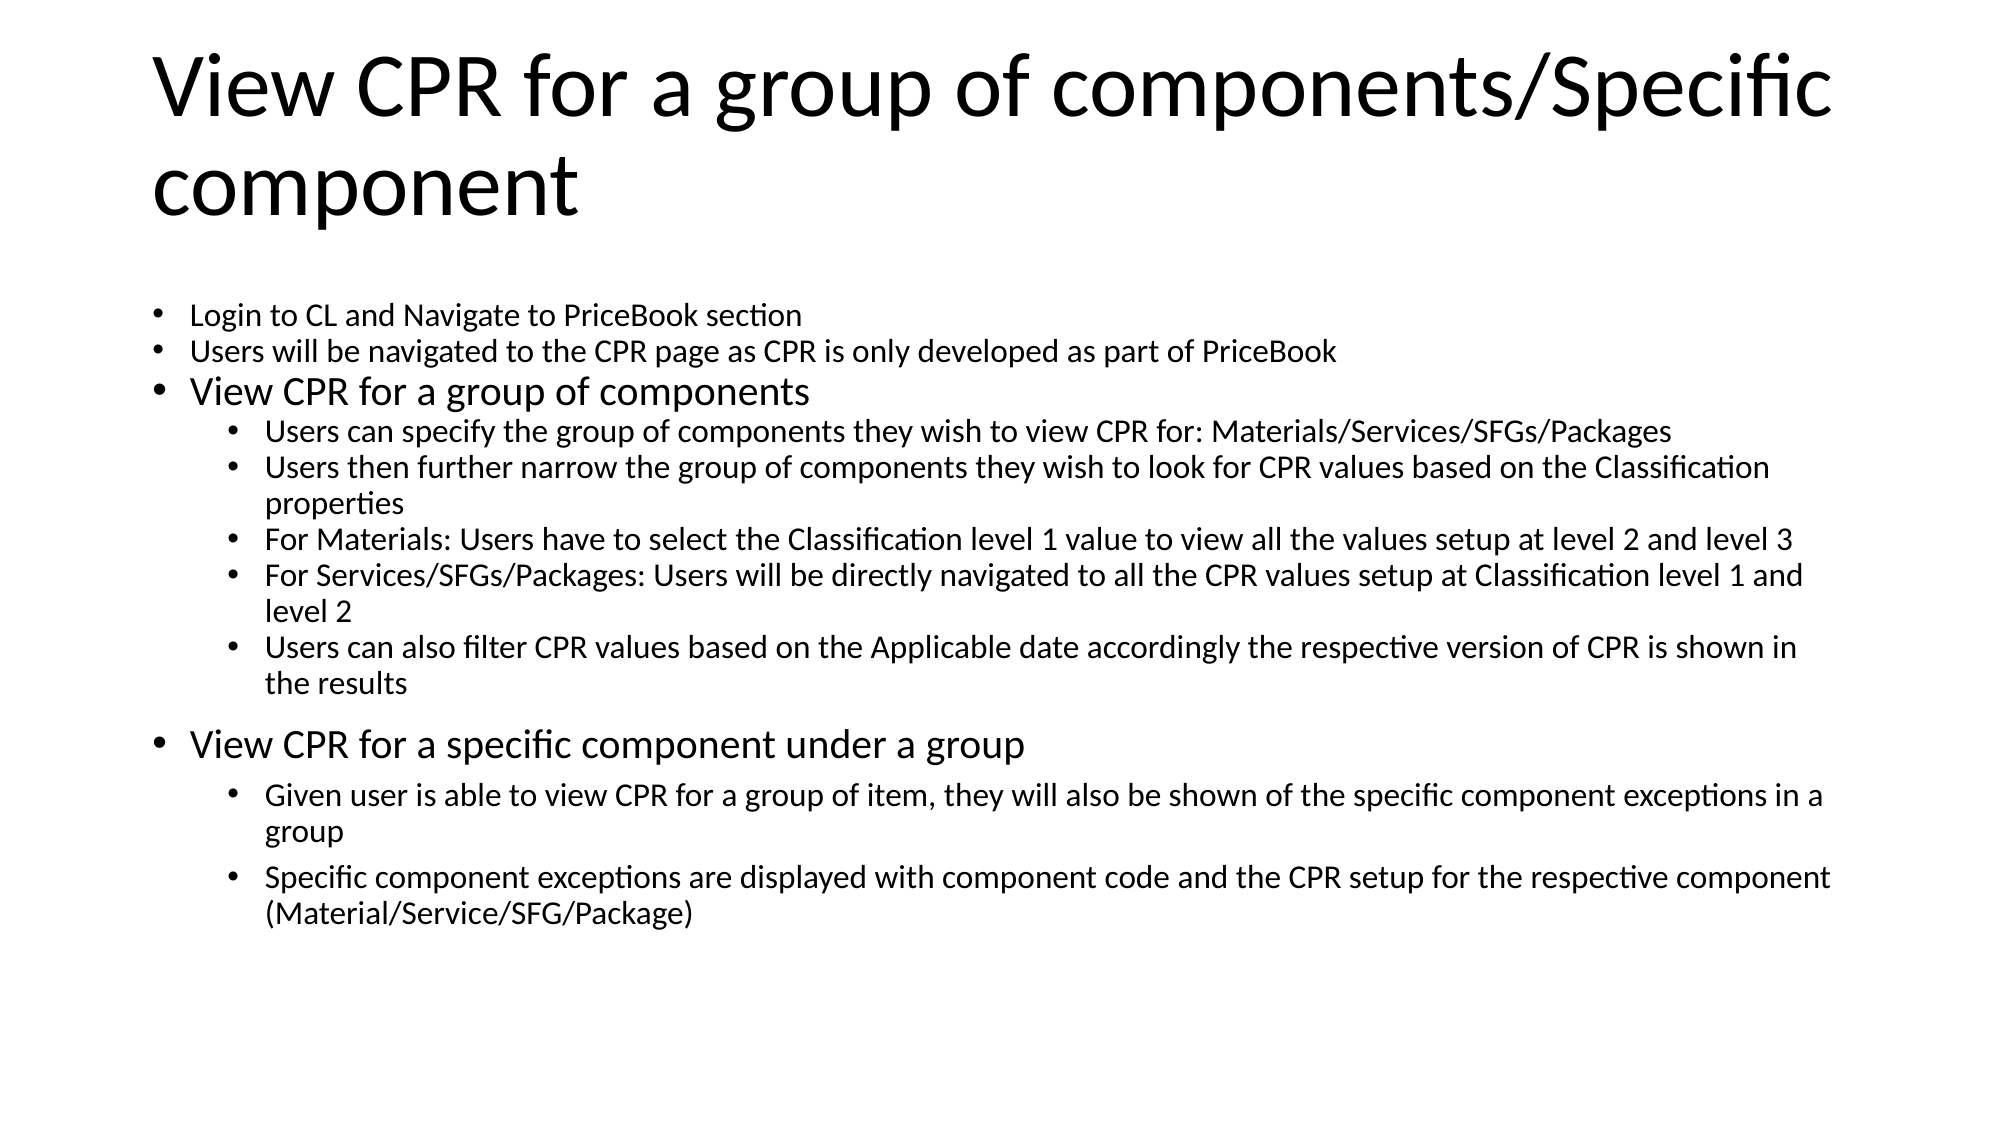

# View CPR for a group of components/Specific component
Login to CL and Navigate to PriceBook section
Users will be navigated to the CPR page as CPR is only developed as part of PriceBook
View CPR for a group of components
Users can specify the group of components they wish to view CPR for: Materials/Services/SFGs/Packages
Users then further narrow the group of components they wish to look for CPR values based on the Classification properties
For Materials: Users have to select the Classification level 1 value to view all the values setup at level 2 and level 3
For Services/SFGs/Packages: Users will be directly navigated to all the CPR values setup at Classification level 1 and level 2
Users can also filter CPR values based on the Applicable date accordingly the respective version of CPR is shown in the results
View CPR for a specific component under a group
Given user is able to view CPR for a group of item, they will also be shown of the specific component exceptions in a group
Specific component exceptions are displayed with component code and the CPR setup for the respective component (Material/Service/SFG/Package)